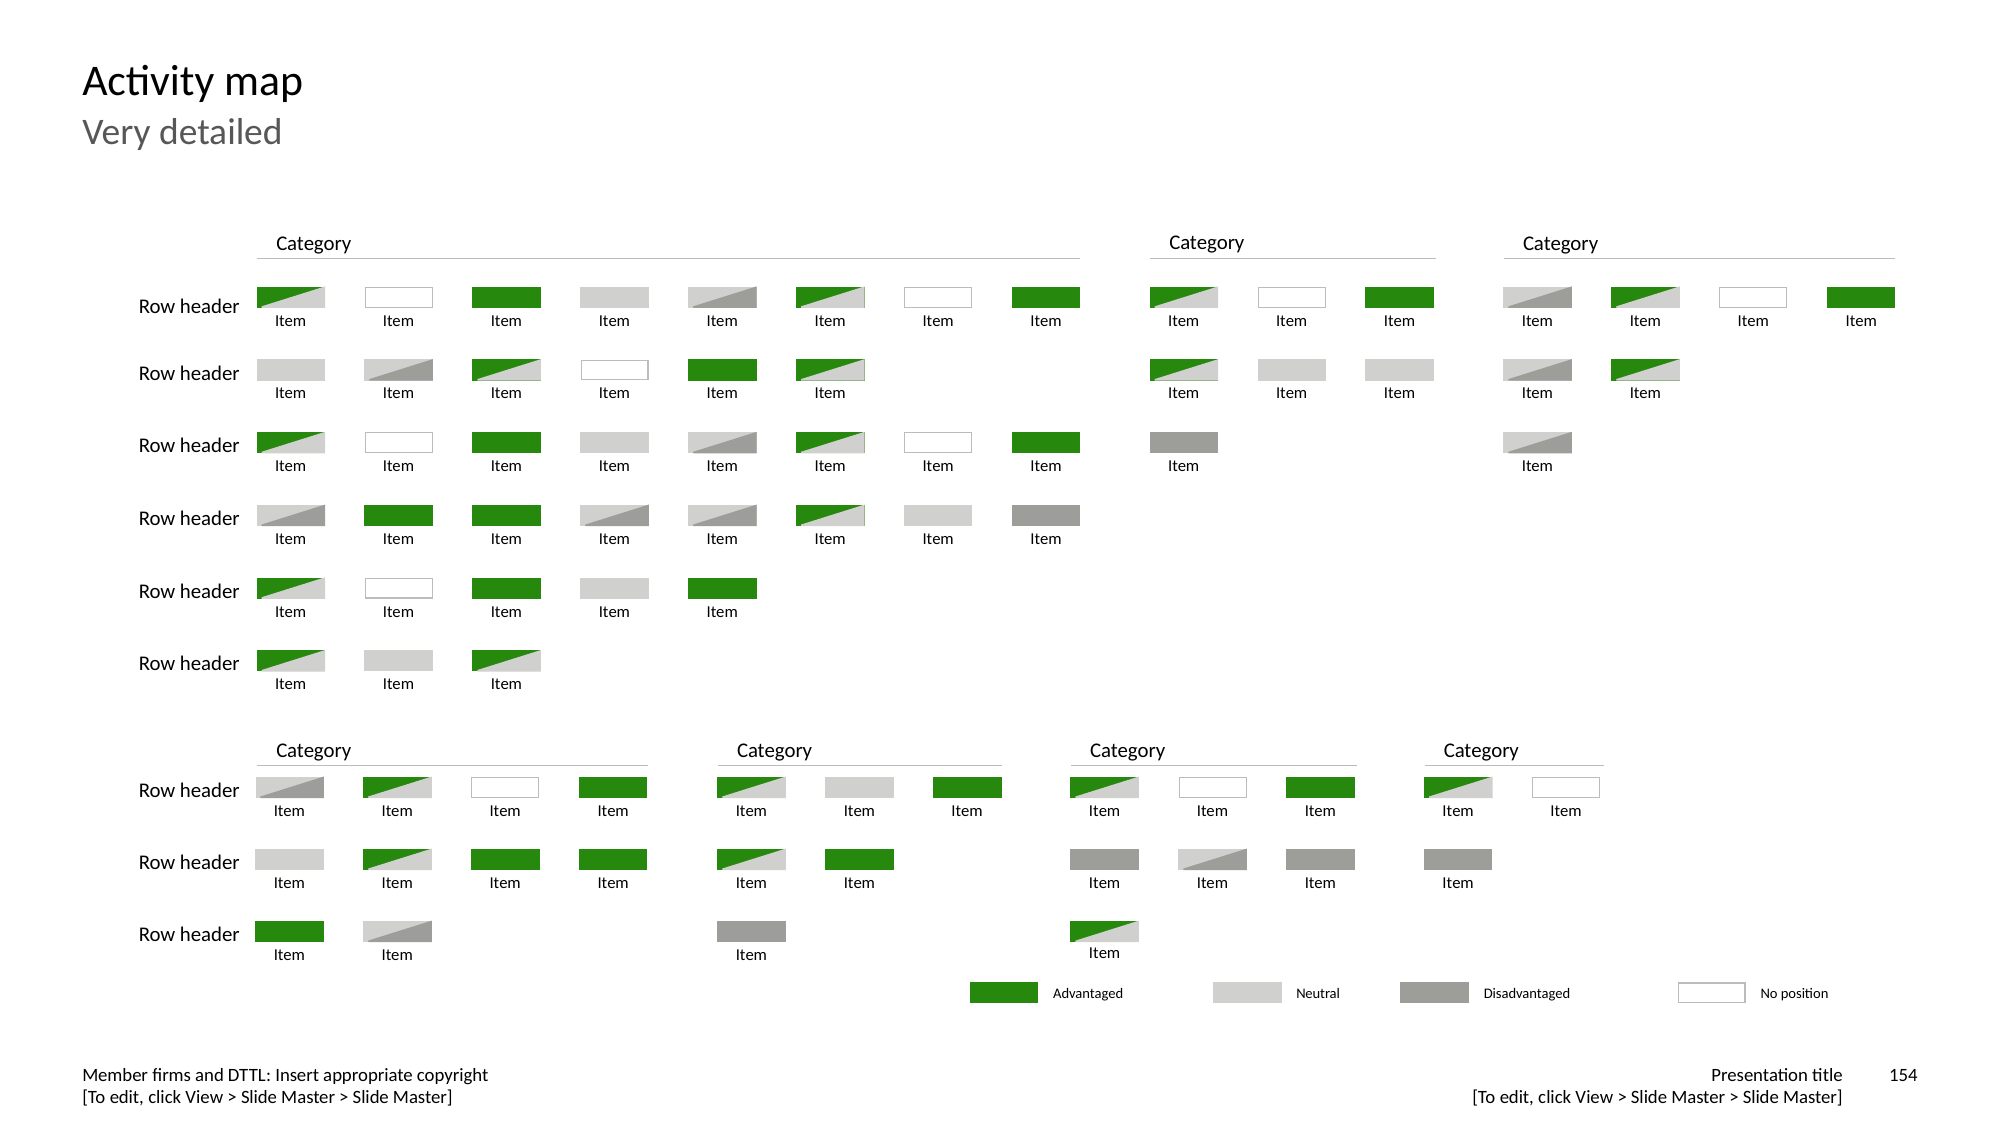

# Activity map
Very detailed
Category
Category
Category

Row header
Item
Item
Item
Item
Item
Item
Item
Item
Item
Item
Item
Item
Item
Item
Item

Row header

Item
Item
Item
Item
Item
Item
Item
Item
Item
Item
Item

Row header

Item
Item
Item
Item
Item
Item
Item
Item
Item
Item

Row header

Item
Item
Item
Item
Item
Item
Item
Item

Row header

Item
Item
Item
Item
Item

Row header

Item
Item
Item
Category
Category
Category
Category

Row header

Item
Item
Item
Item
Item
Item
Item
Item
Item
Item
Item
Item

Row header

Item
Item
Item
Item
Item
Item
Item
Item
Item
Item

Row header

Item
Item
Item
Item

Advantaged
Neutral
Disadvantaged
No position